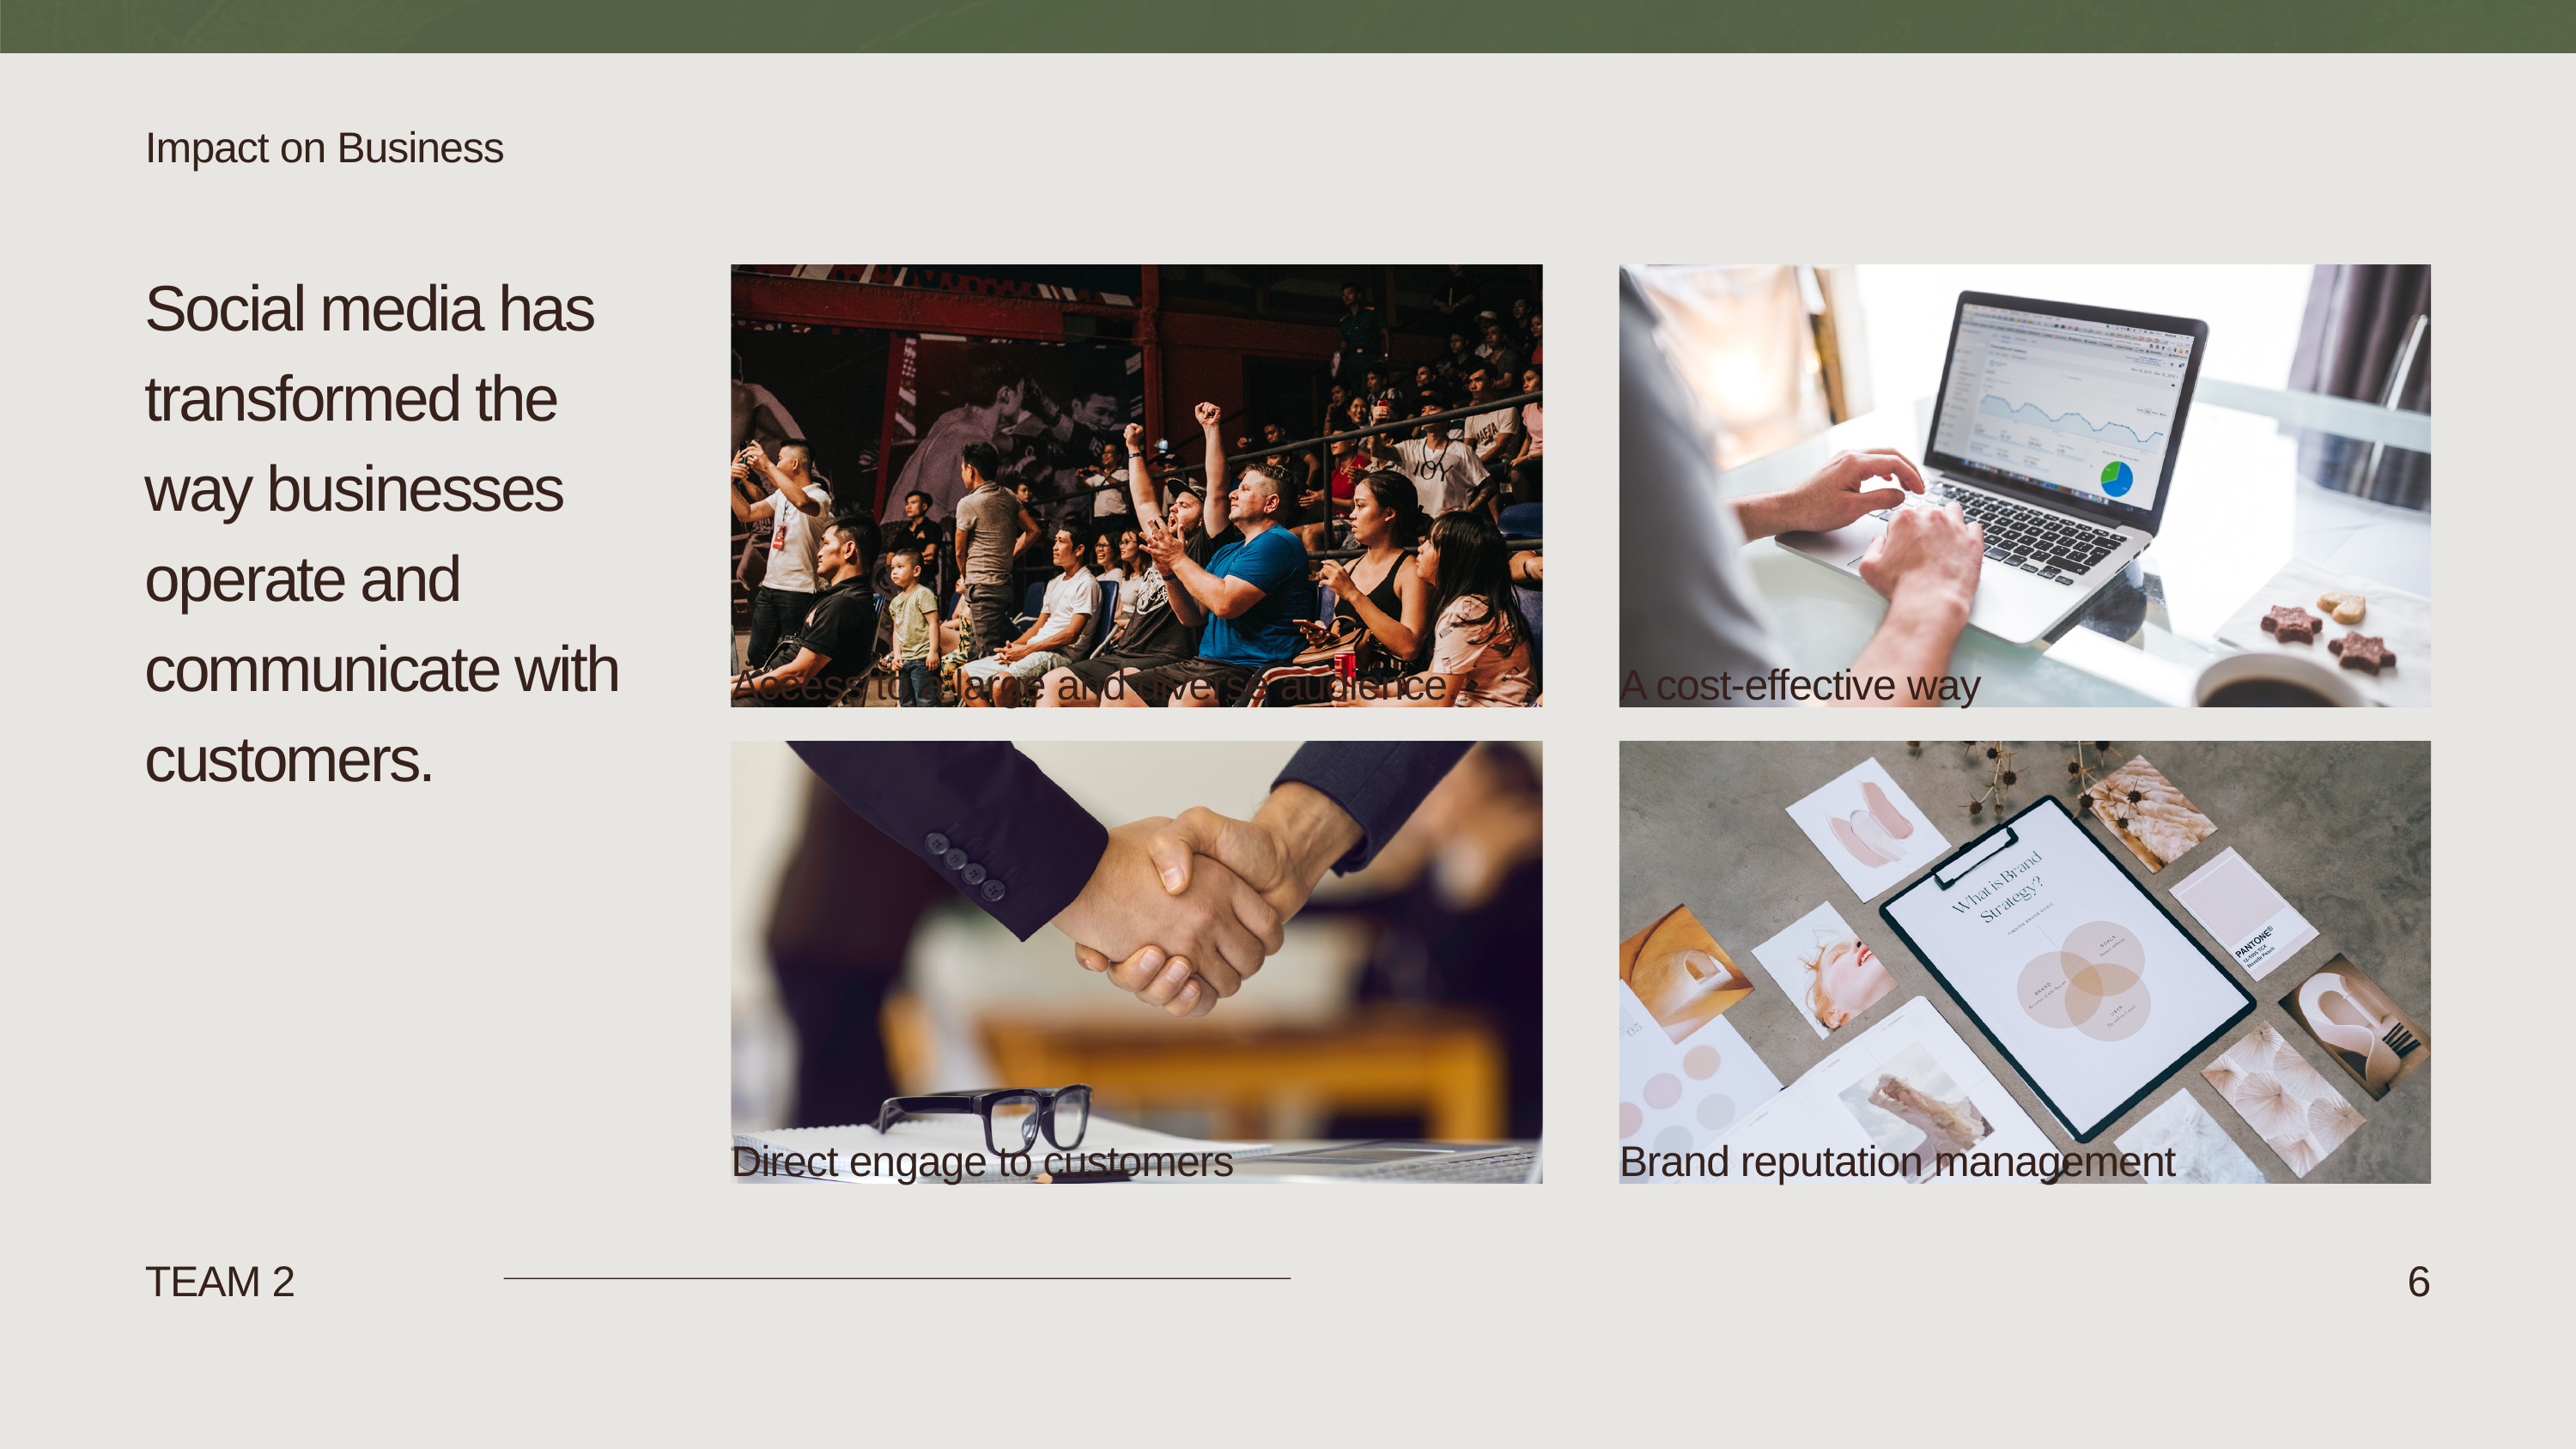

Impact on Business
Social media has transformed the way businesses operate and communicate with customers.

Access to a large and diverse audience.
A cost-effective way

Direct engage to customers
Brand reputation management
TEAM 2
6